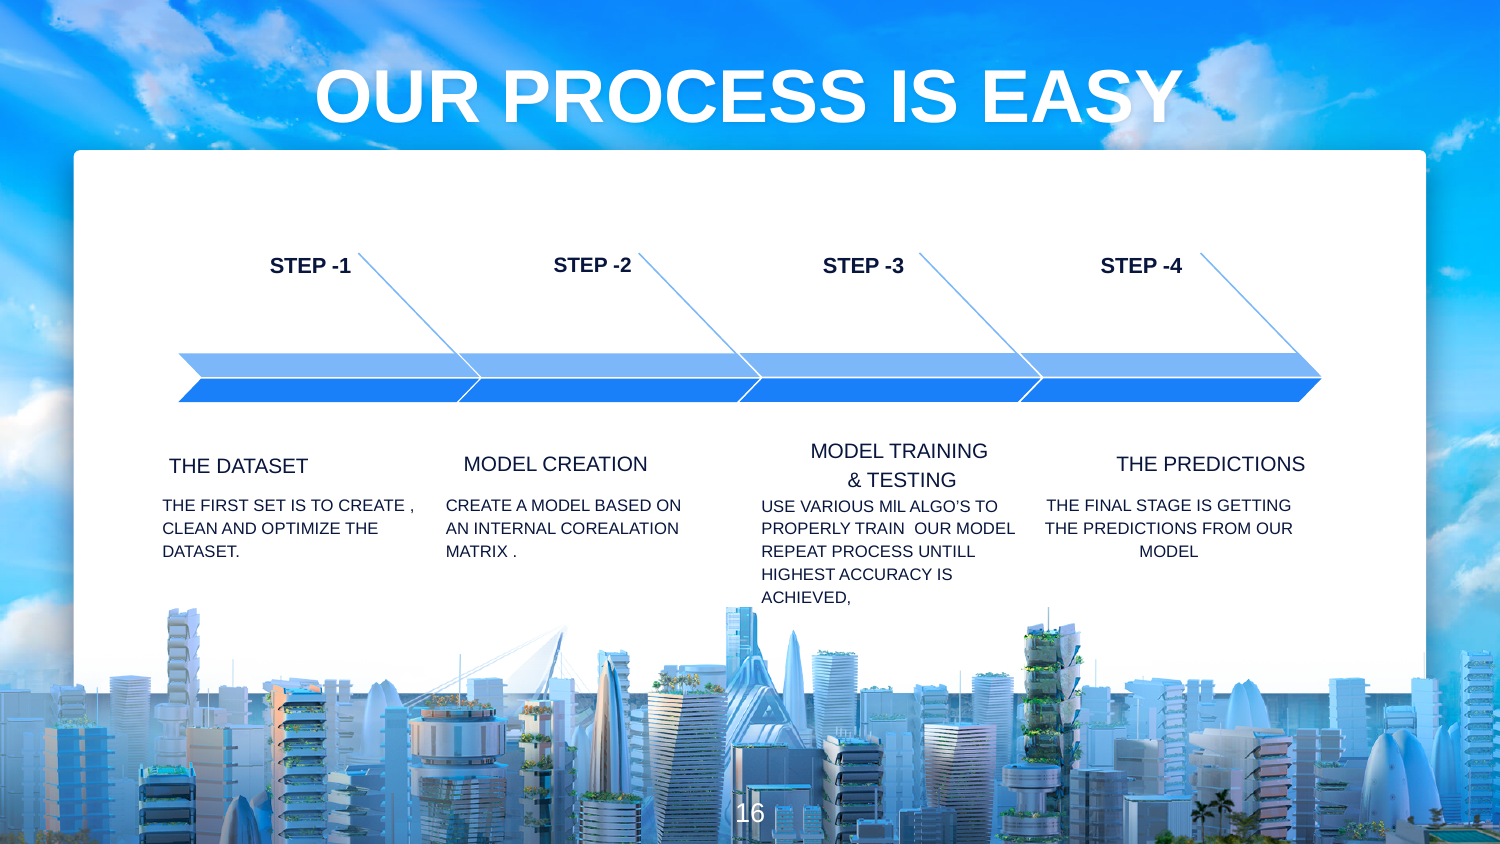

# OUR PROCESS IS EASY
STEP -1

THE DATASET
THE FIRST SET IS TO CREATE , CLEAN AND OPTIMIZE THE DATASET.
STEP -2

MODEL CREATION
CREATE A MODEL BASED ON AN INTERNAL COREALATION MATRIX .
STEP -4
STEP -3

THE PREDICTIONS
THE FINAL STAGE IS GETTING THE PREDICTIONS FROM OUR MODEL

MODEL TRAINING
& TESTING
USE VARIOUS MlL ALGO’S TO PROPERLY TRAIN  OUR MODEL REPEAT PROCESS UNTILL HIGHEST ACCURACY IS ACHIEVED,
16